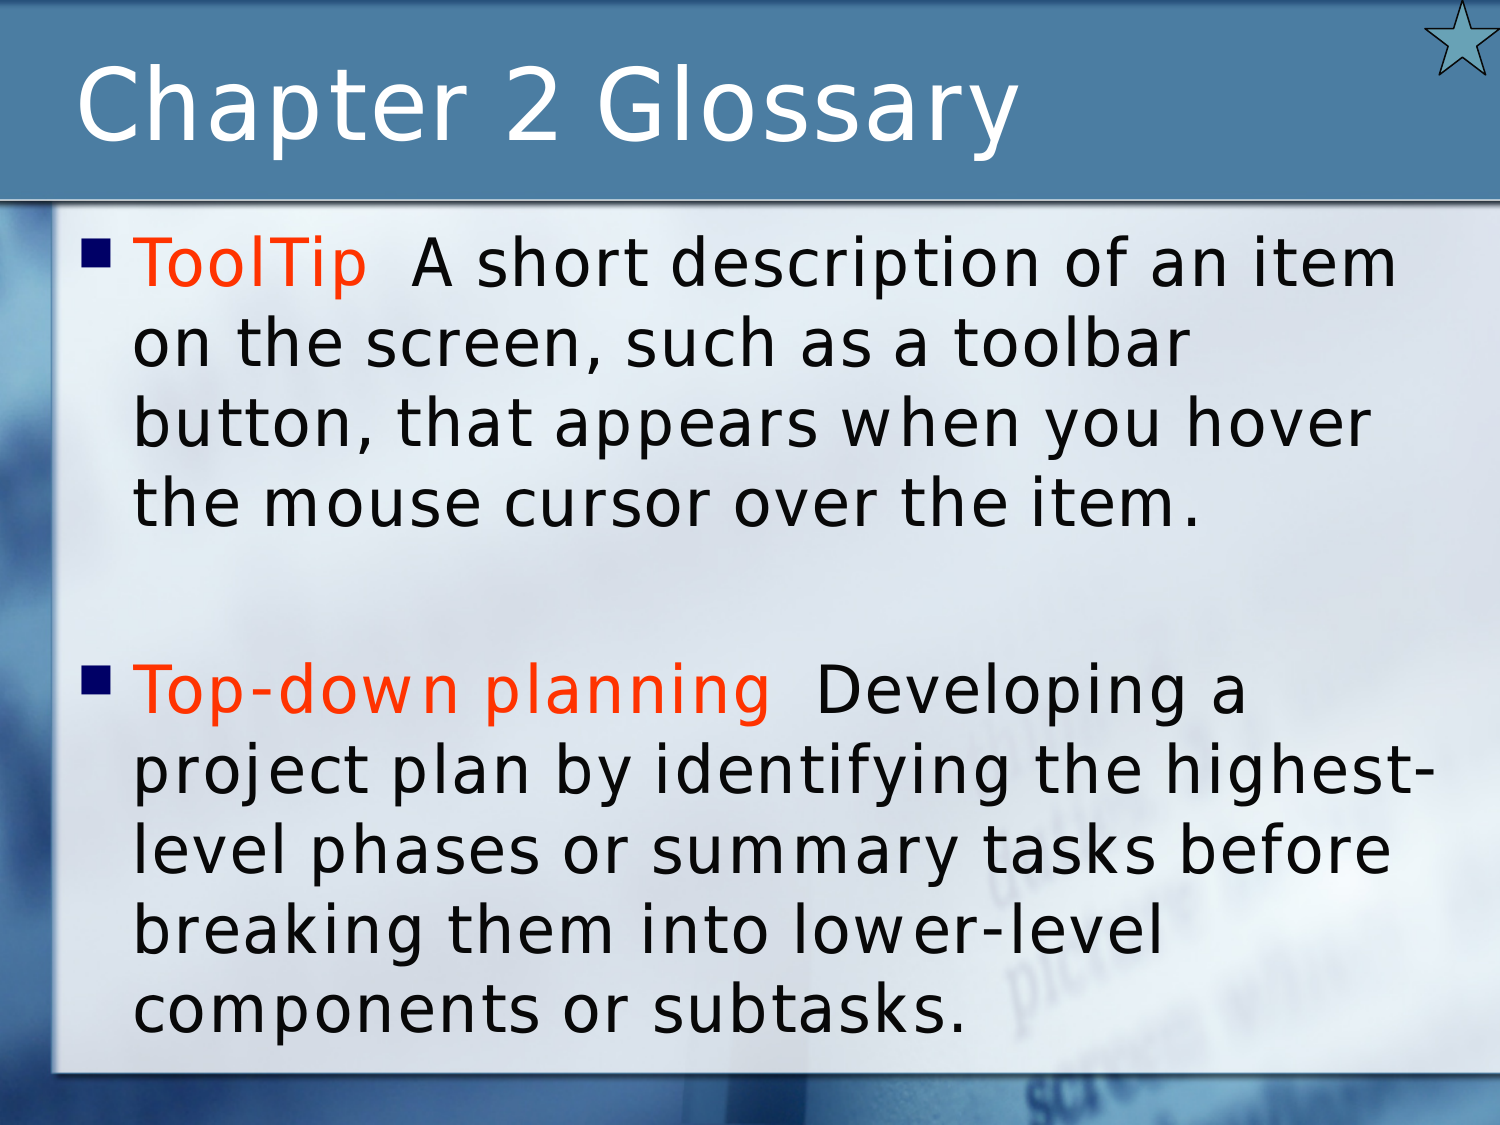

# Chapter 2 Glossary
ToolTip  A short description of an item on the screen, such as a toolbar button, that appears when you hover the mouse cursor over the item.

Top-down planning  Developing a project plan by identifying the highest-level phases or summary tasks before breaking them into lower-level components or subtasks.